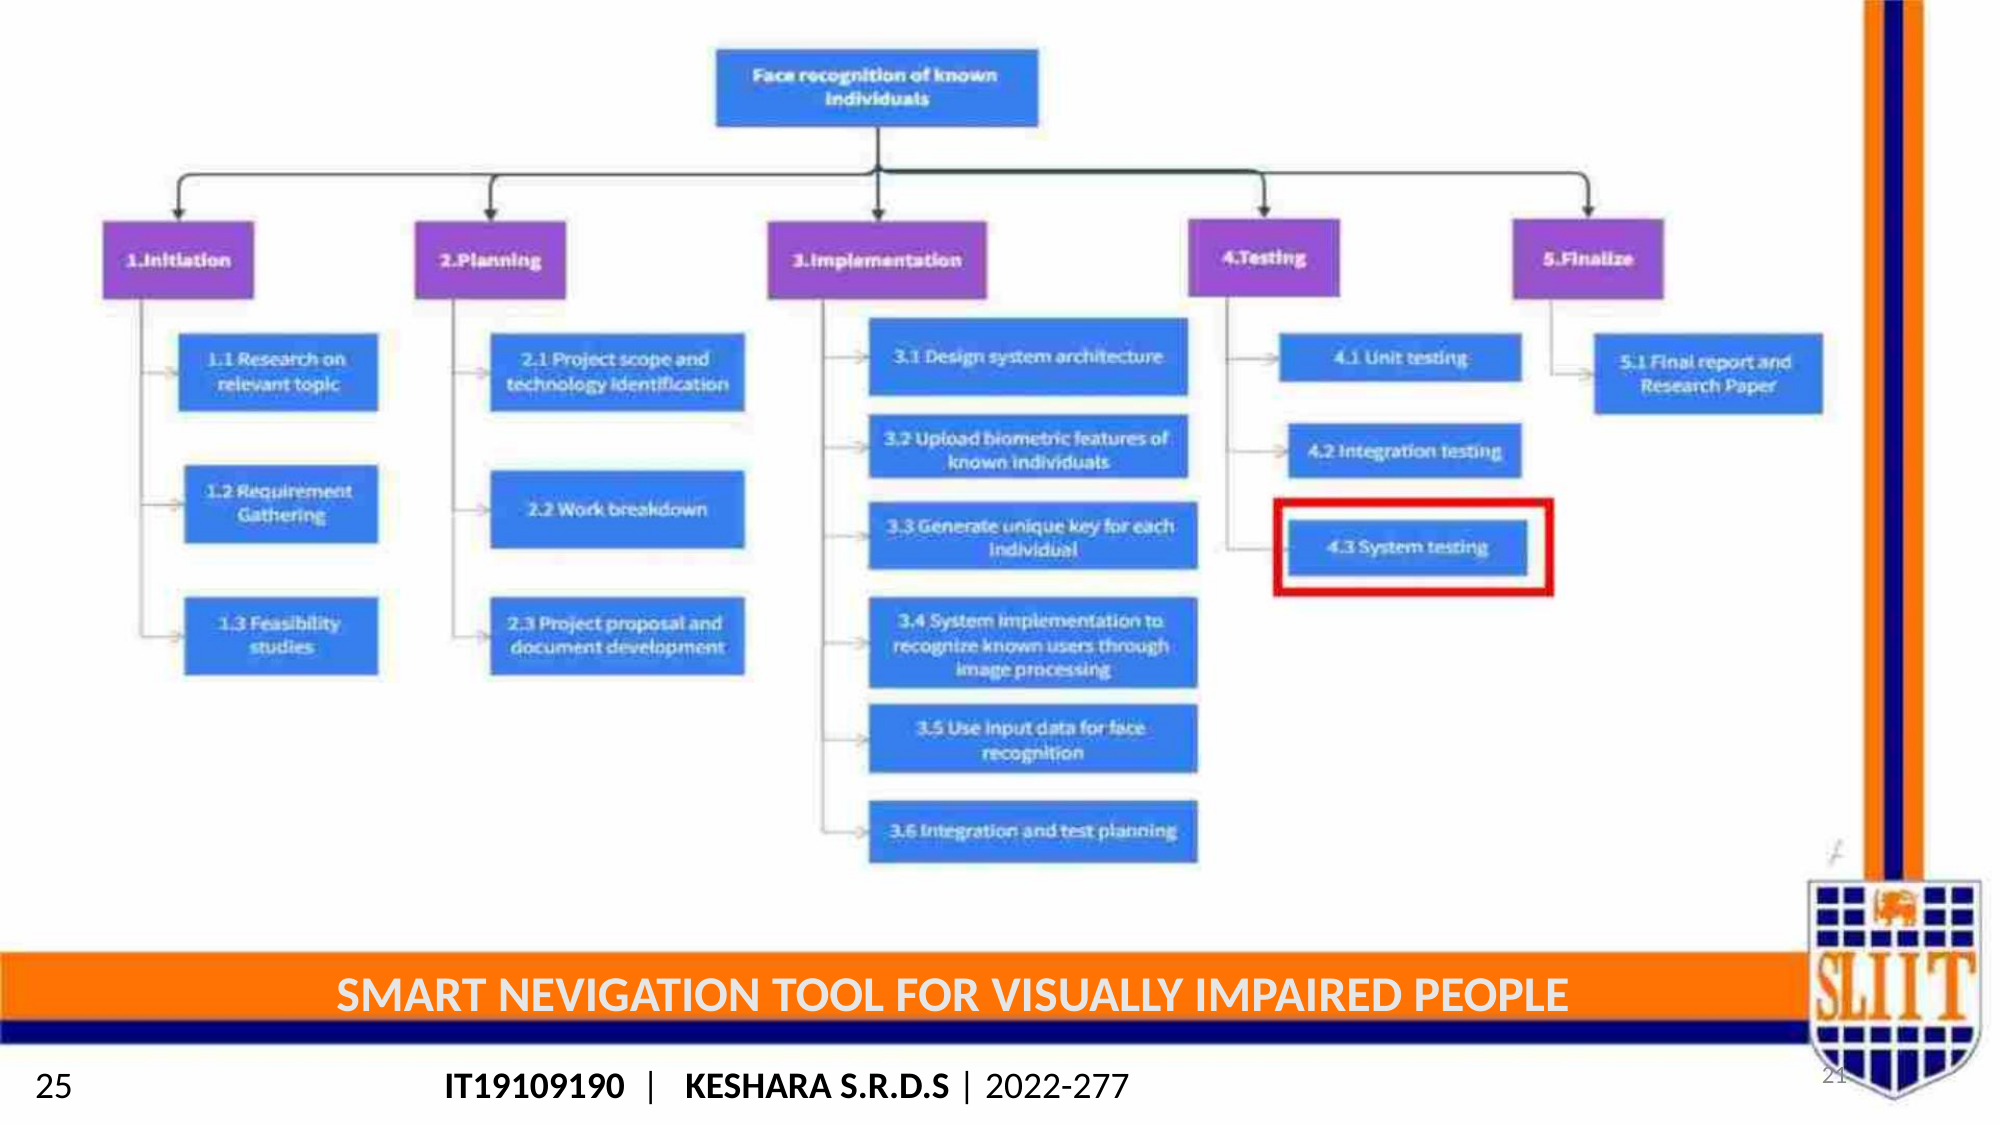

SMART NEVIGATION TOOL FOR VISUALLY IMPAIRED PEOPLE
21
25
IT19109190 | KESHARA S.R.D.S | 2022-277